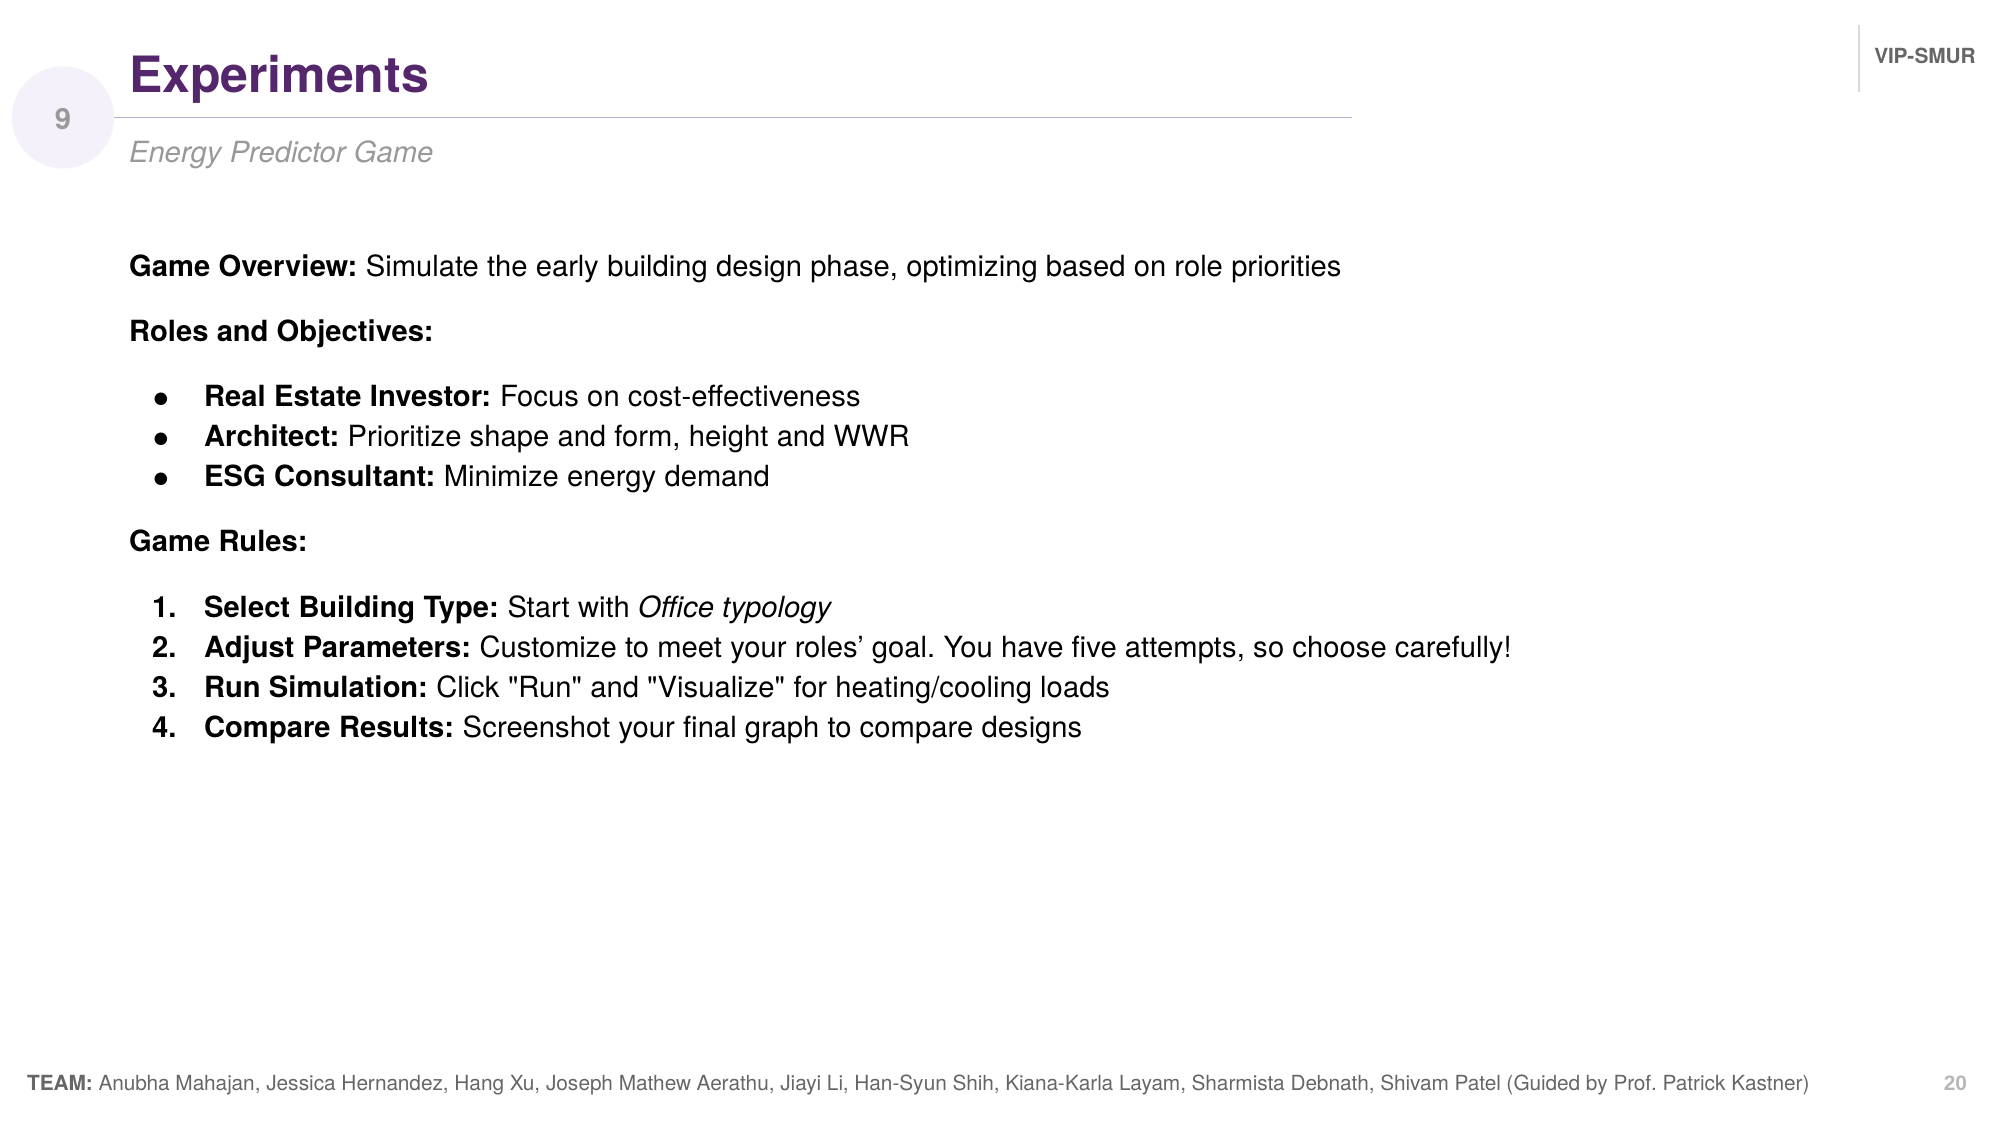

Experiments
9
Energy Predictor Game
Game Overview: Simulate the early building design phase, optimizing based on role priorities
Roles and Objectives:
Real Estate Investor: Focus on cost-effectiveness
Architect: Prioritize shape and form, height and WWR
ESG Consultant: Minimize energy demand
Game Rules:
Select Building Type: Start with Office typology
Adjust Parameters: Customize to meet your roles’ goal. You have five attempts, so choose carefully!
Run Simulation: Click "Run" and "Visualize" for heating/cooling loads
Compare Results: Screenshot your final graph to compare designs